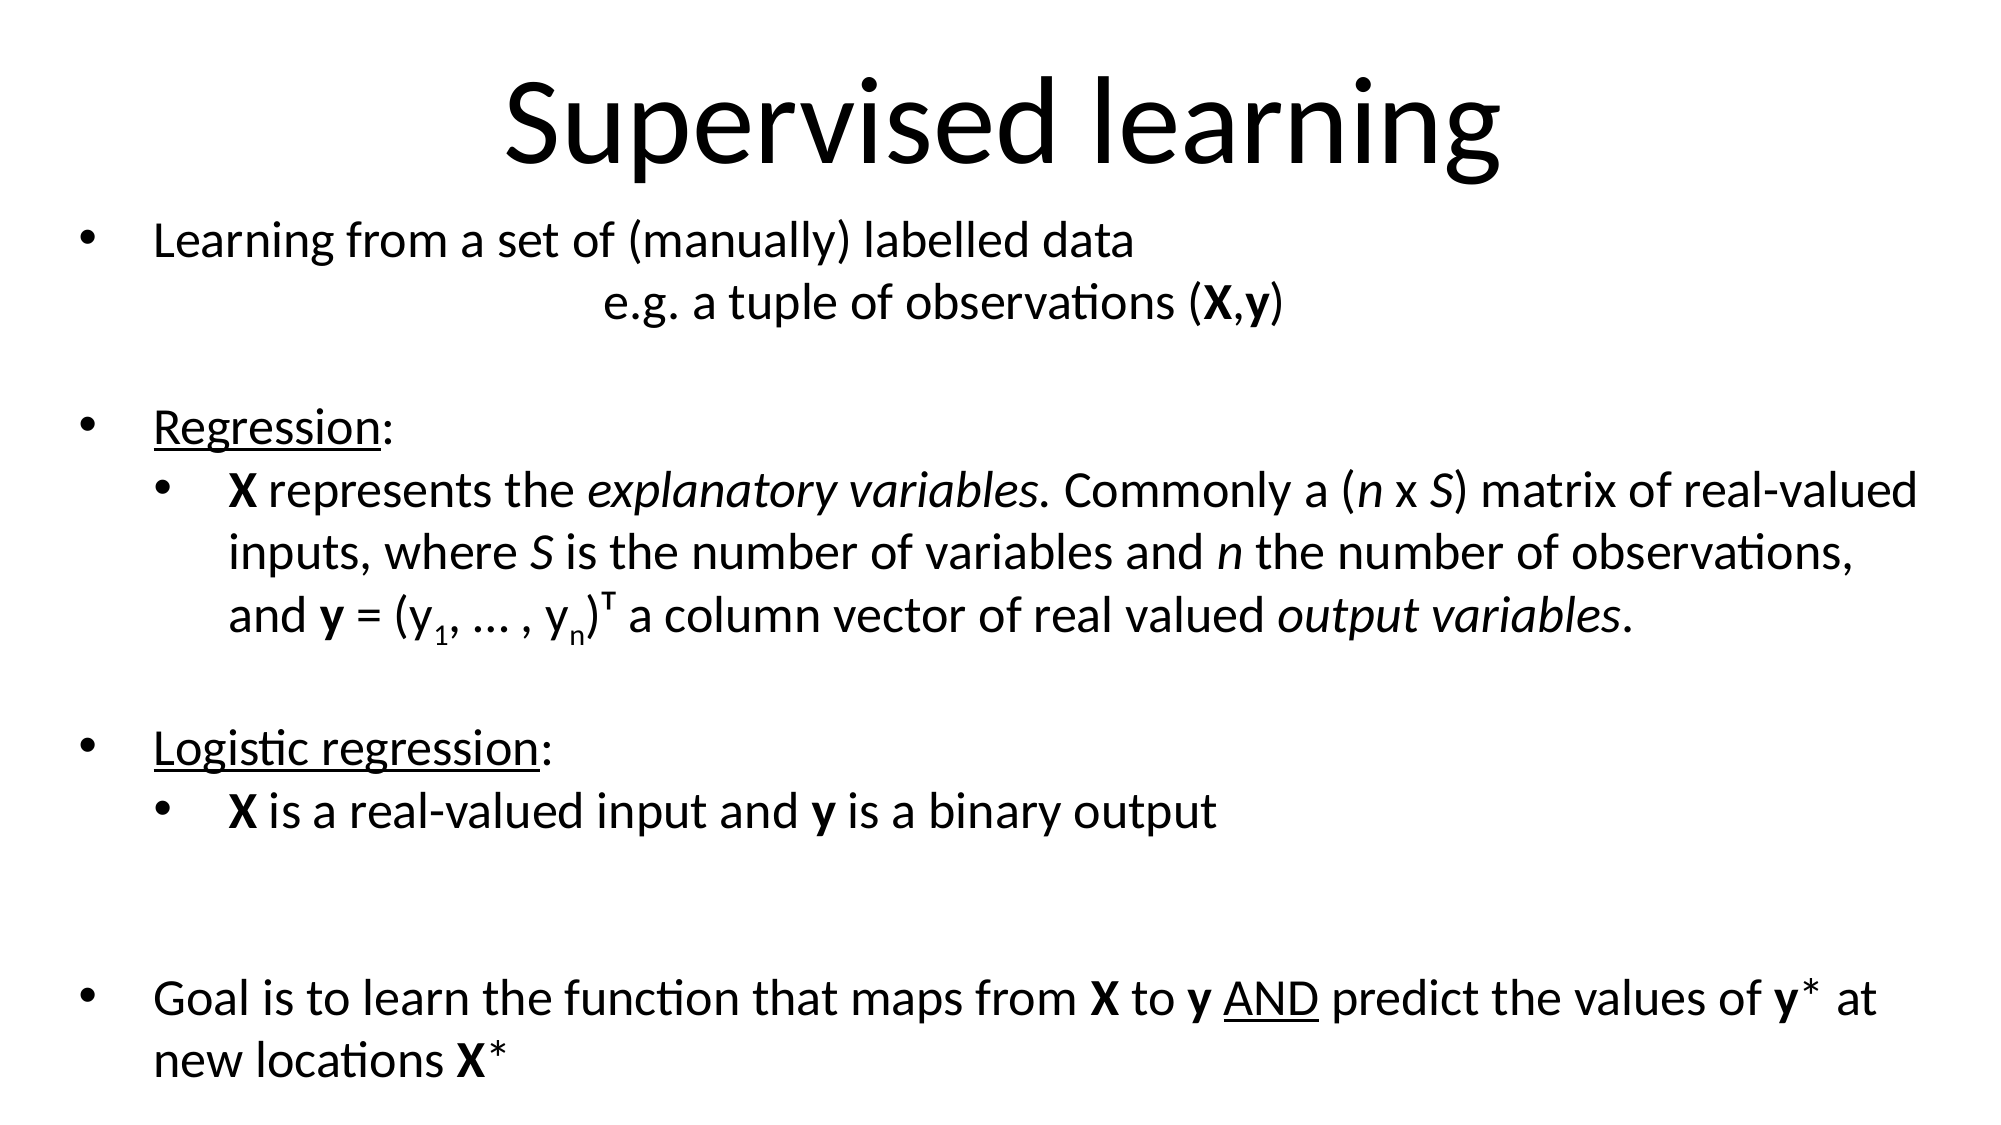

Supervised learning
Learning from a set of (manually) labelled data
			e.g. a tuple of observations (X,y)

Regression:
X represents the explanatory variables. Commonly a (n x S) matrix of real-valued inputs, where S is the number of variables and n the number of observations, and y = (y1, … , yn)ᵀ a column vector of real valued output variables.

Logistic regression:
X is a real-valued input and y is a binary output

Goal is to learn the function that maps from X to y AND predict the values of y* at new locations X*